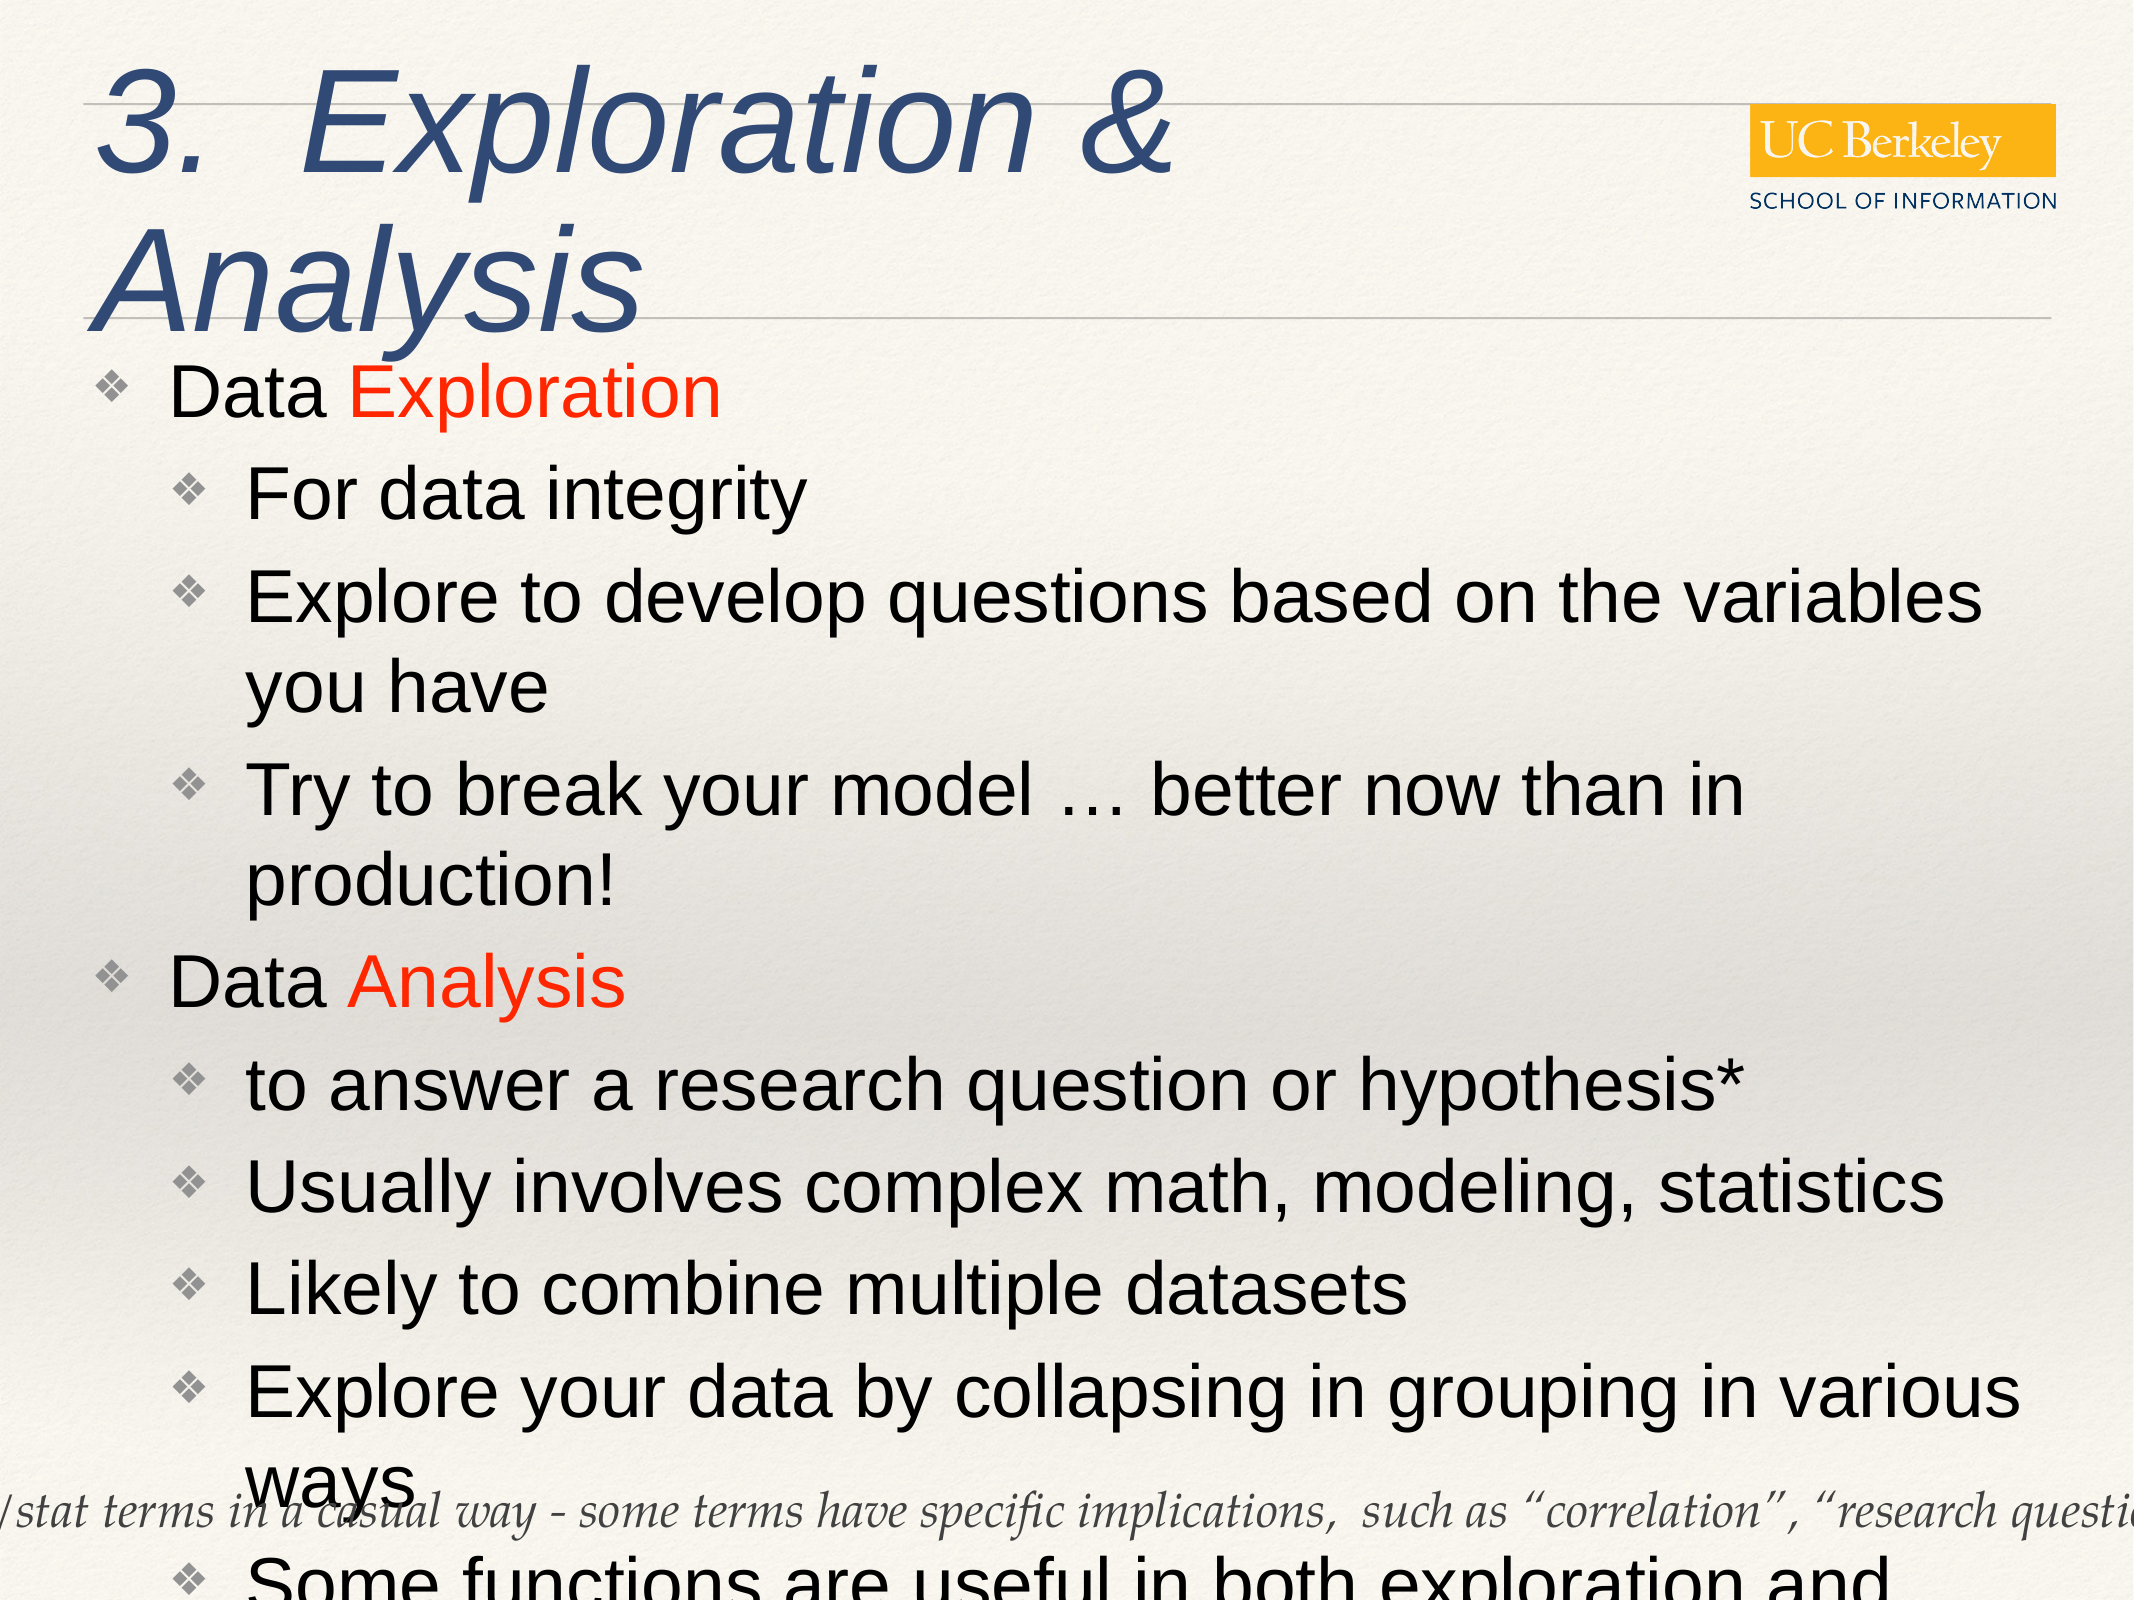

# 3.  Exploration & Analysis
Data Exploration
For data integrity
Explore to develop questions based on the variables you have
Try to break your model … better now than in production!
Data Analysis
to answer a research question or hypothesis*
Usually involves complex math, modeling, statistics
Likely to combine multiple datasets
Explore your data by collapsing in grouping in various ways
Some functions are useful in both exploration and analysis.
Be careful using research/stat terms in a casual way - some terms have specific implications,  such as “correlation”, “research question”, “proved”, and more.
9